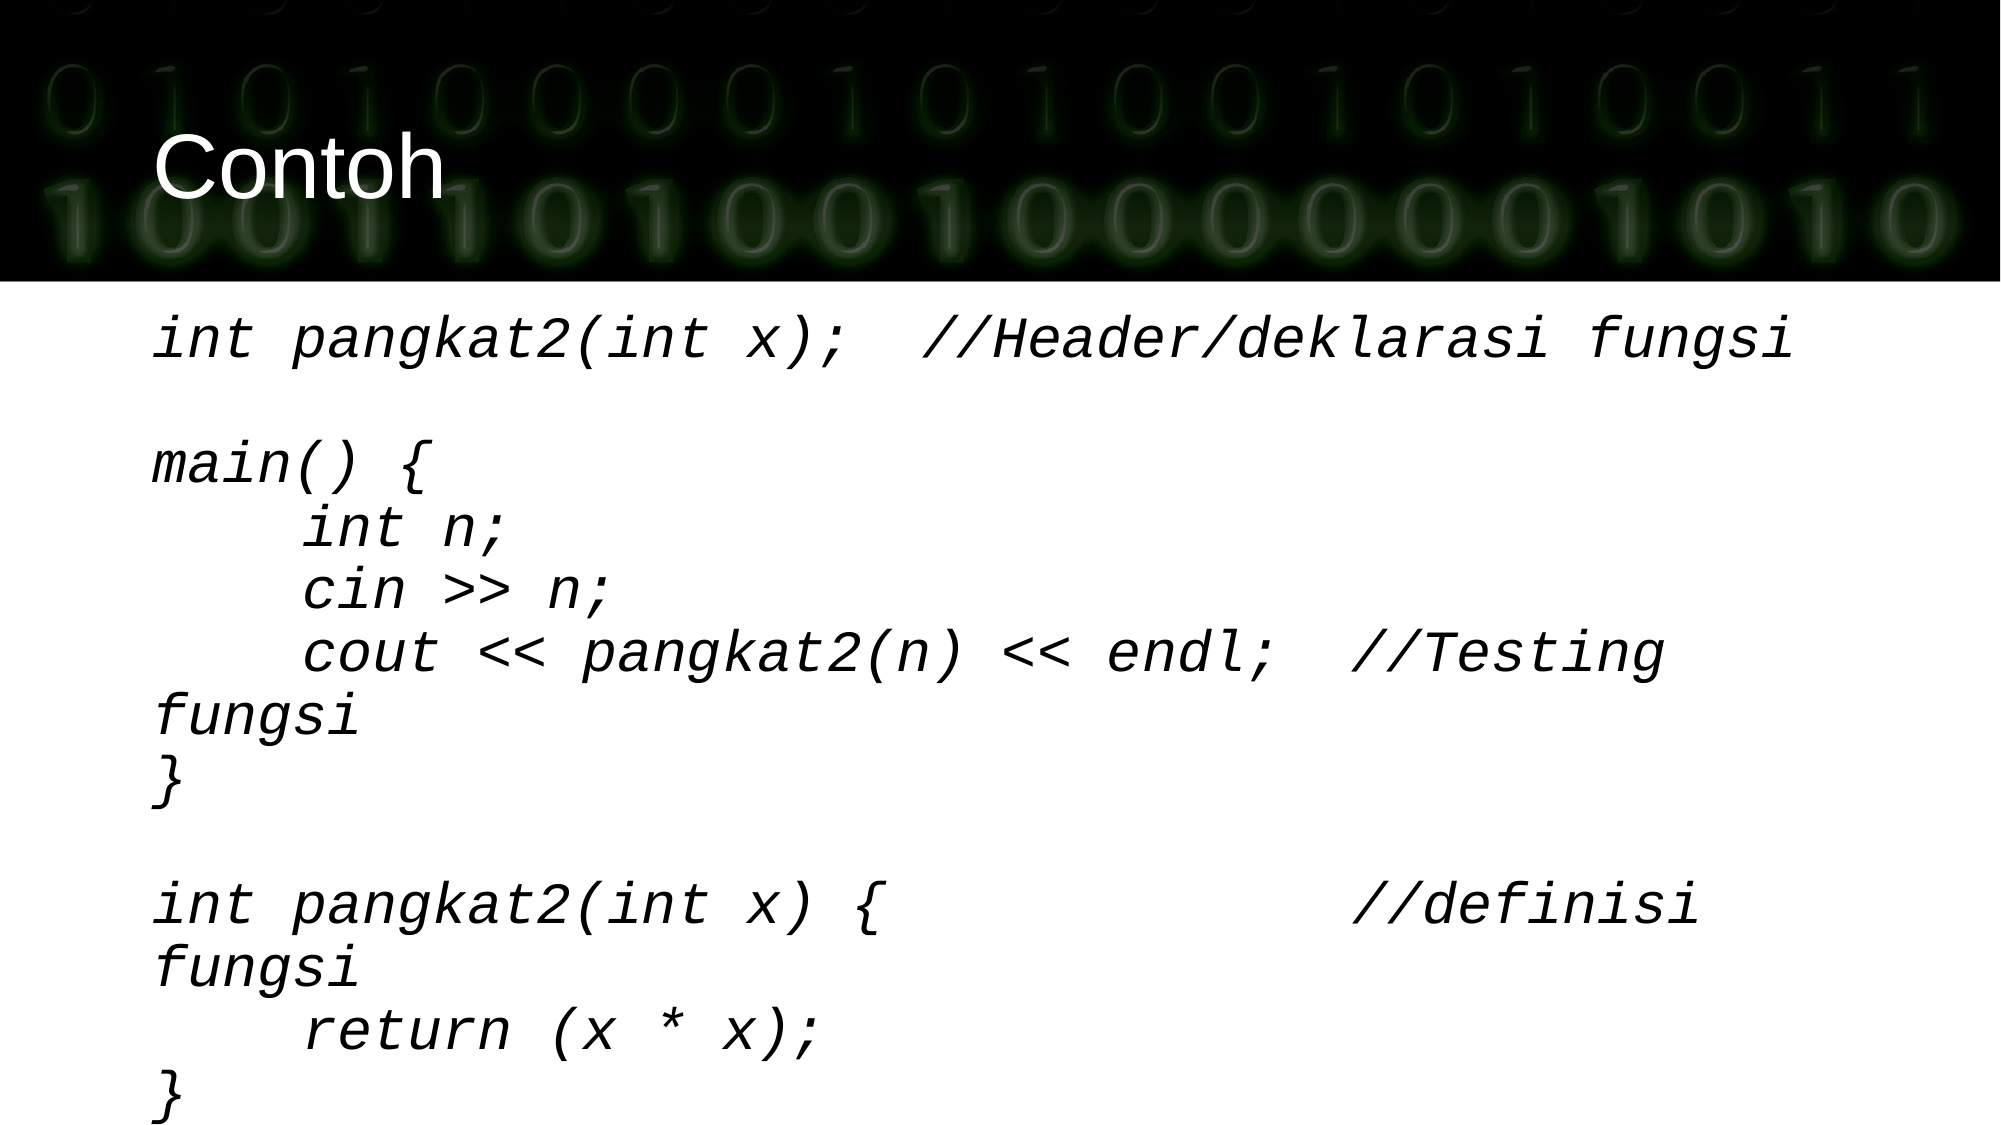

Contoh
int pangkat2(int x);  //Header/deklarasi fungsi

main() {
 	int n;
 	cin >> n;
 	cout << pangkat2(n) << endl;  //Testing fungsi
}

int pangkat2(int x) { 			//definisi fungsi
 	return (x * x);
}